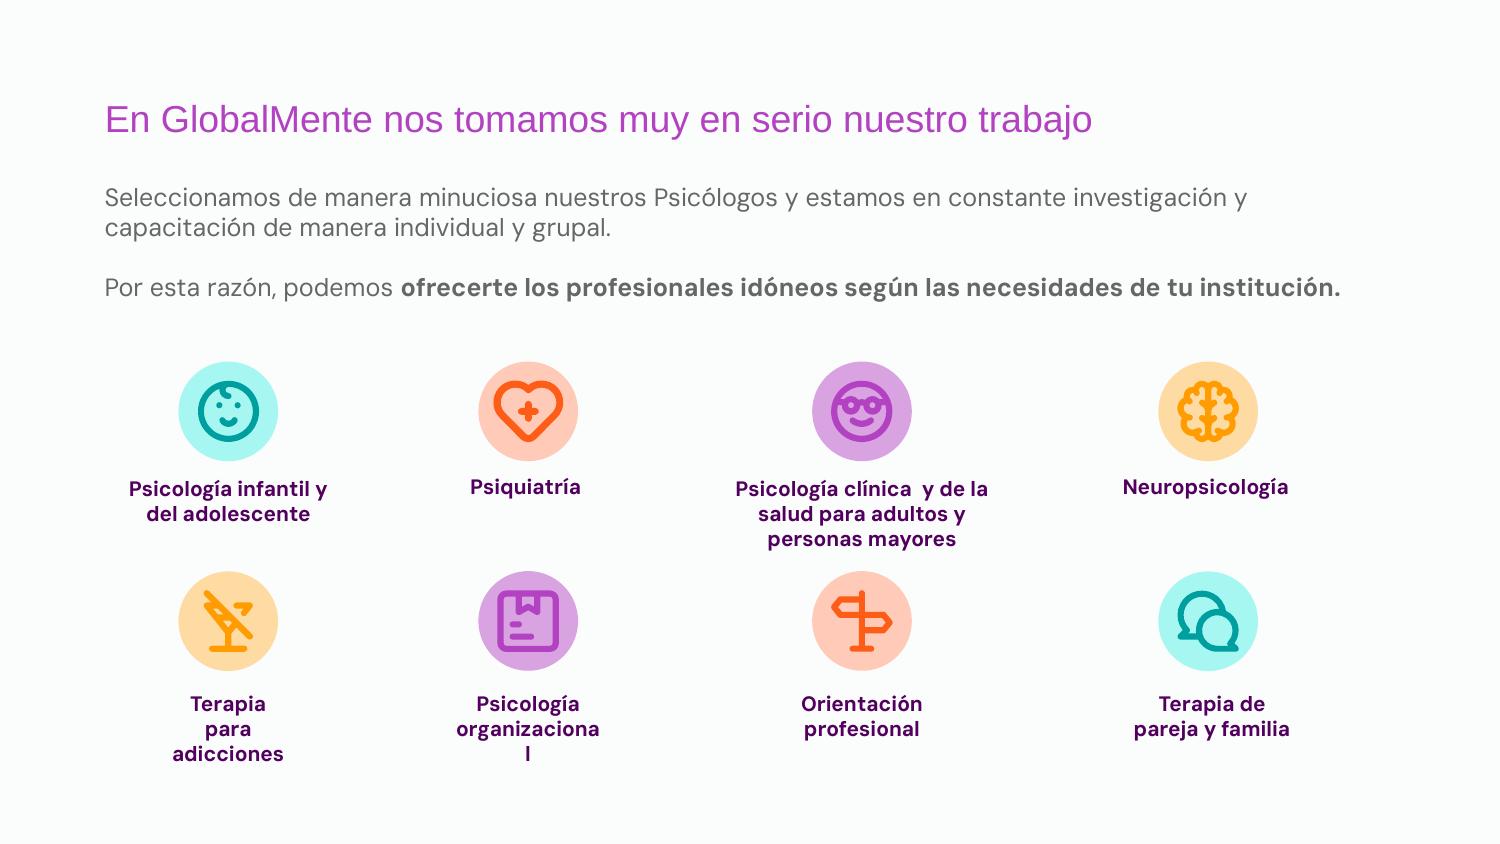

En GlobalMente nos tomamos muy en serio nuestro trabajo
Seleccionamos de manera minuciosa nuestros Psicólogos y estamos en constante investigación y capacitación de manera individual y grupal.

Por esta razón, podemos ofrecerte los profesionales idóneos según las necesidades de tu institución.

Psicología infantil y del adolescente
Psiquiatría
Psicología clínica  y de la salud para adultos y personas mayores
Neuropsicología

Terapia para adicciones
Psicología organizacional
Orientación profesional
Terapia de pareja y familia